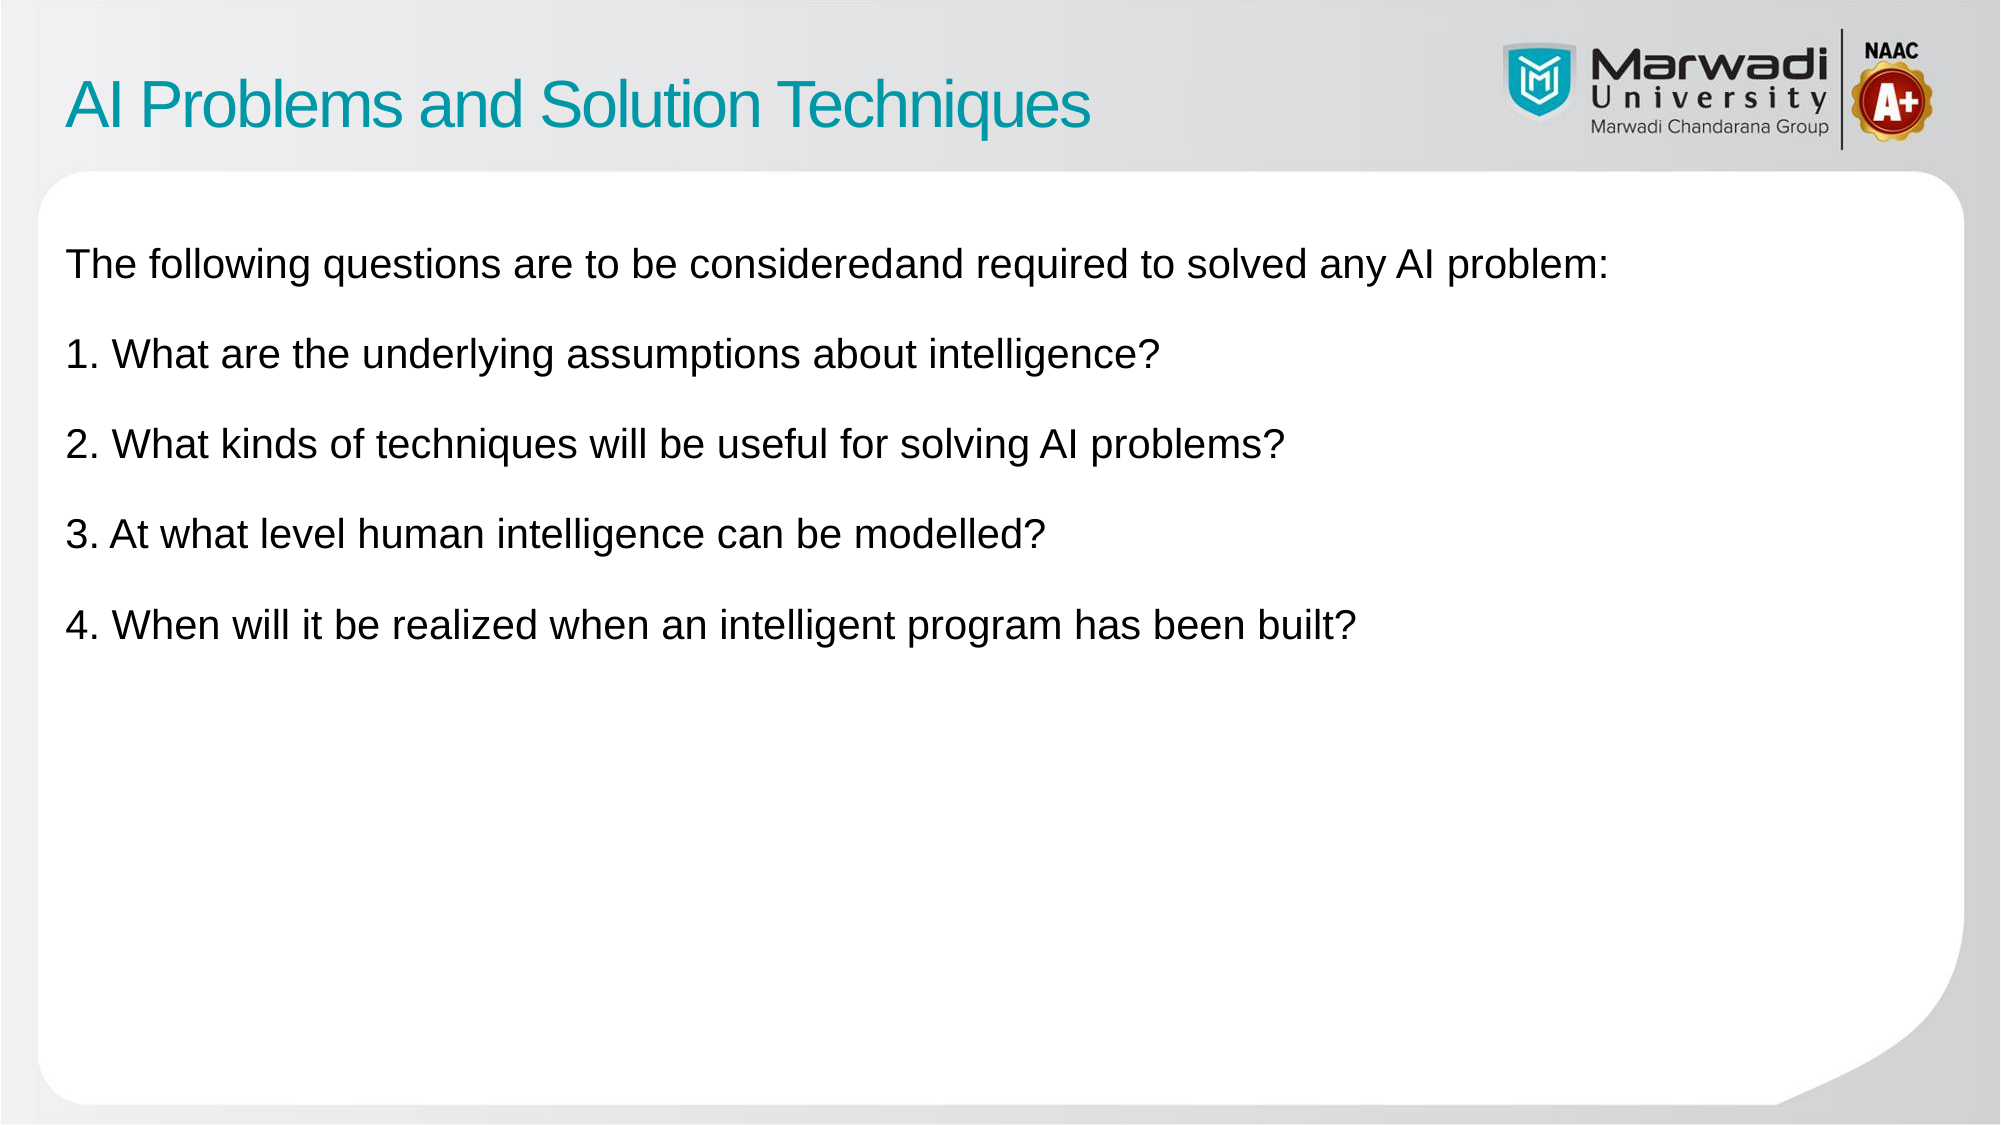

AI Problems and Solution Techniques
The following questions are to be consideredand required to solved any AI problem:

1. What are the underlying assumptions about intelligence?

2. What kinds of techniques will be useful for solving AI problems?

3. At what level human intelligence can be modelled?

4. When will it be realized when an intelligent program has been built?